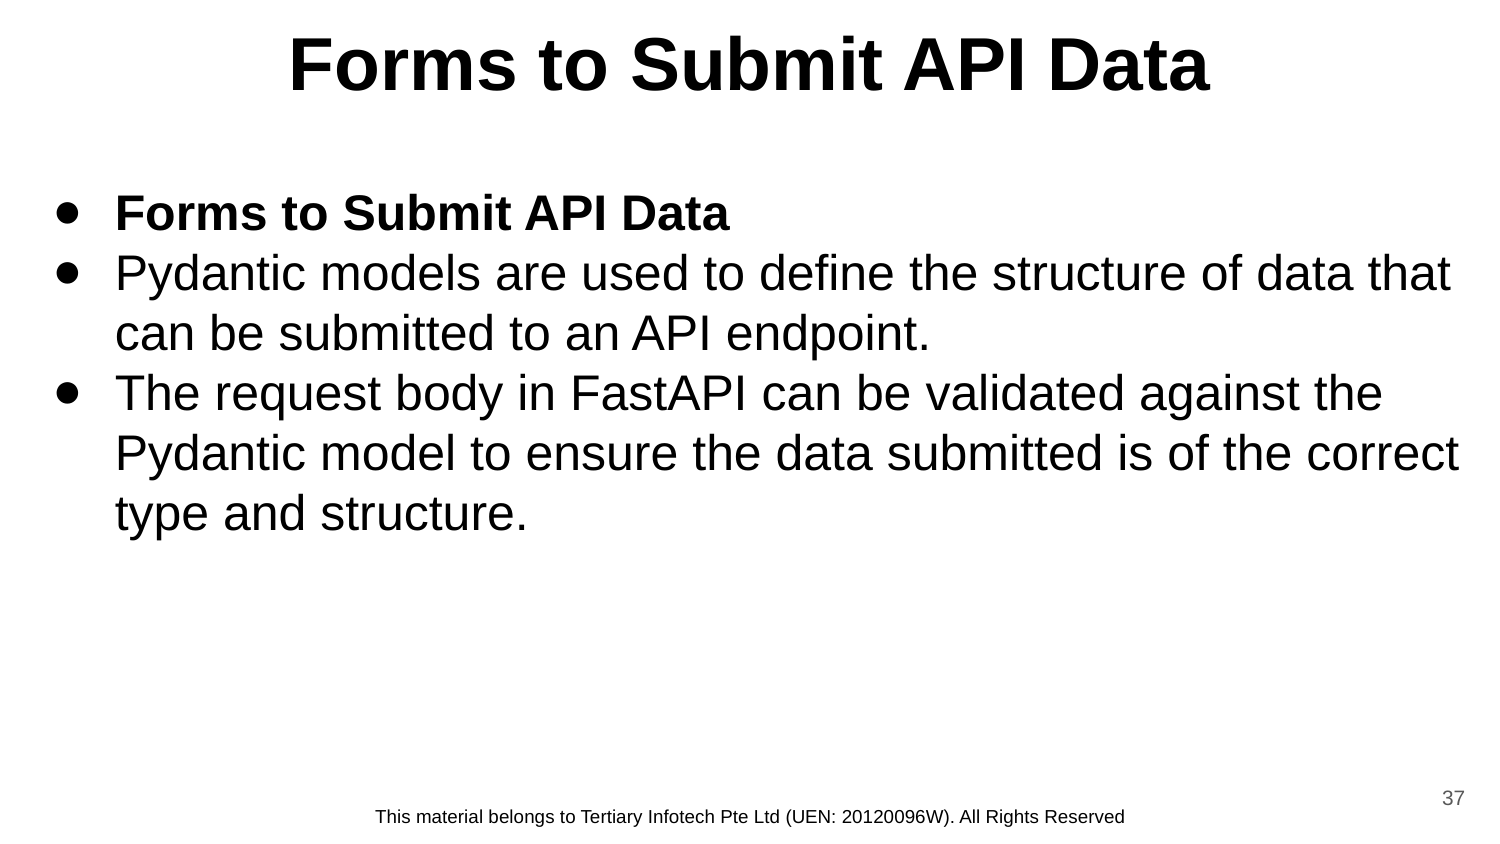

# Forms to Submit API Data

Forms to Submit API Data
Pydantic models are used to define the structure of data that can be submitted to an API endpoint.
The request body in FastAPI can be validated against the Pydantic model to ensure the data submitted is of the correct type and structure.
37